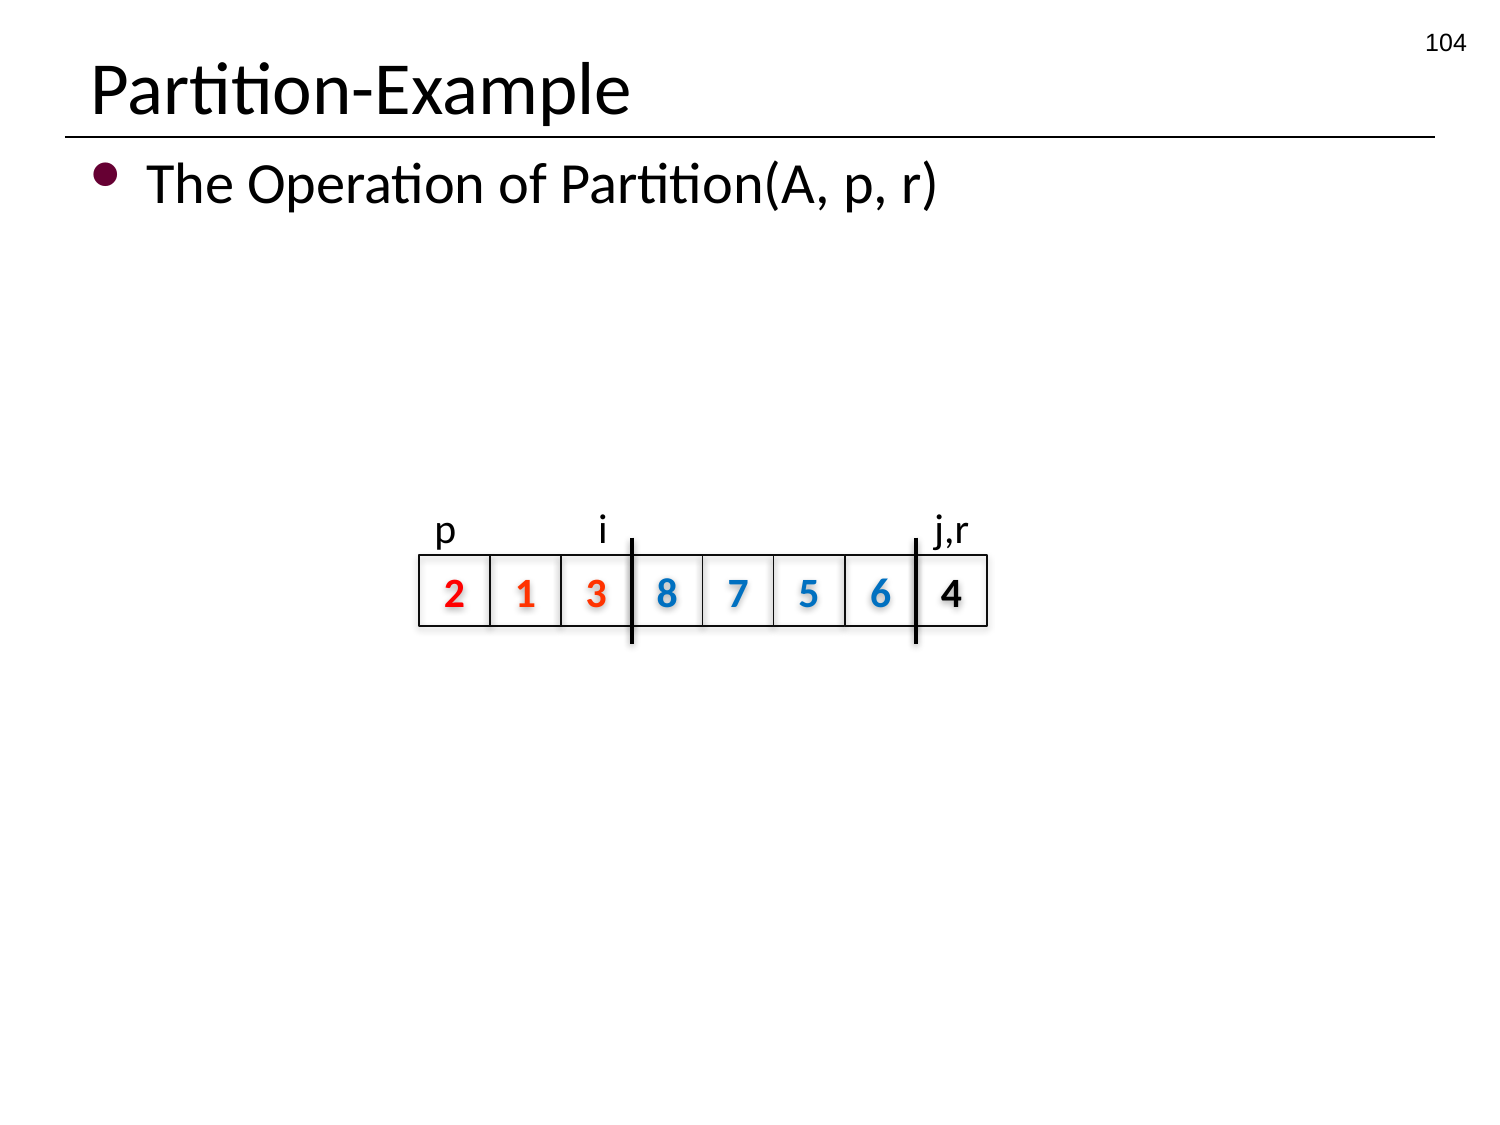

104
# Partition-Example
The Operation of Partition(A, p, r)

p
i
j,r
2
1
3
8
7
5
6
4